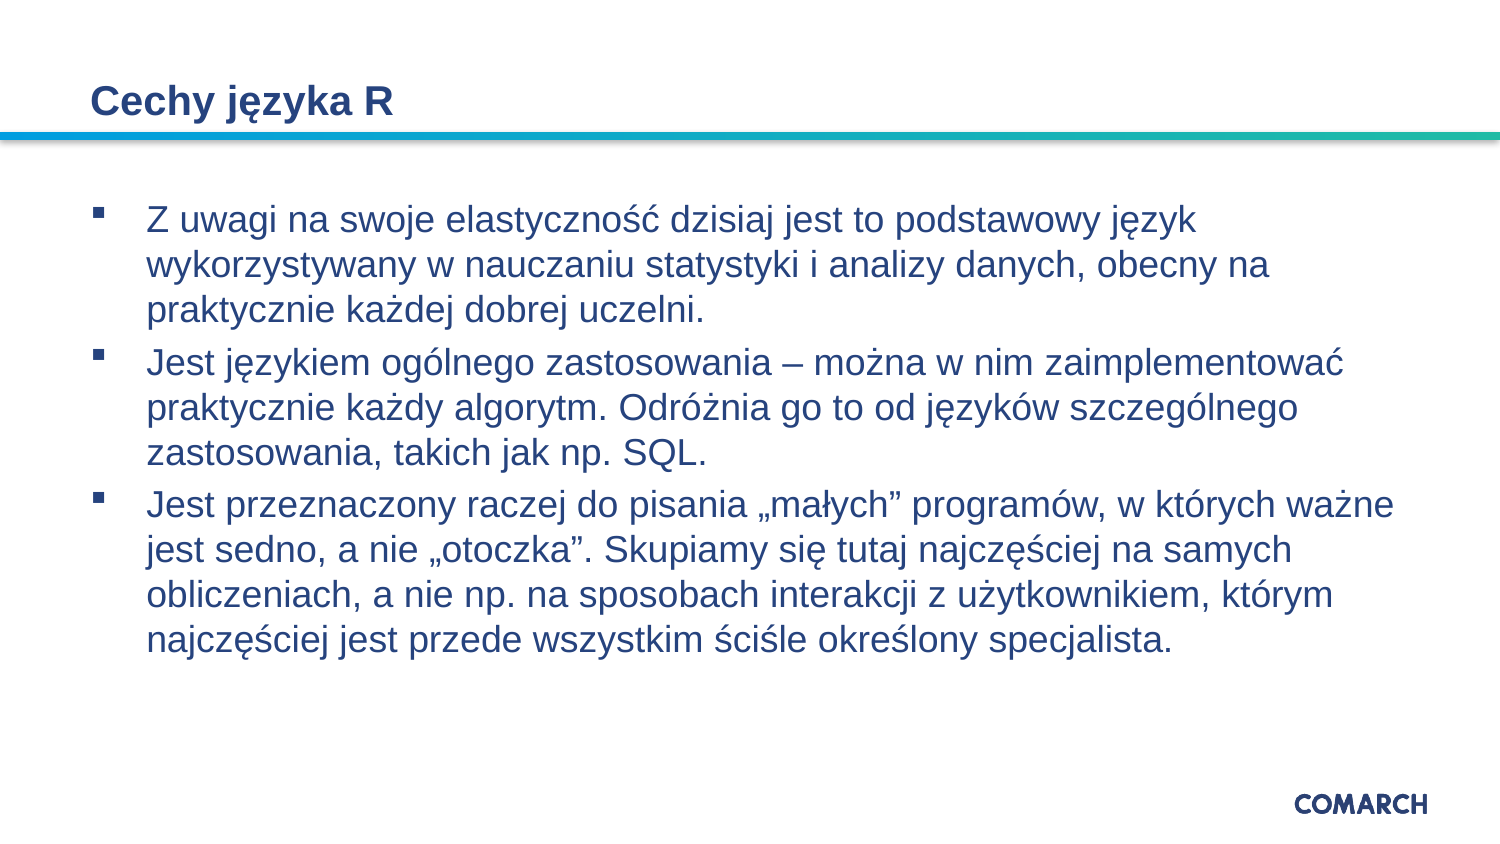

# Cechy języka R
Z uwagi na swoje elastyczność dzisiaj jest to podstawowy język wykorzystywany w nauczaniu statystyki i analizy danych, obecny na praktycznie każdej dobrej uczelni.
Jest językiem ogólnego zastosowania – można w nim zaimplementować praktycznie każdy algorytm. Odróżnia go to od języków szczególnego zastosowania, takich jak np. SQL.
Jest przeznaczony raczej do pisania „małych” programów, w których ważne jest sedno, a nie „otoczka”. Skupiamy się tutaj najczęściej na samych obliczeniach, a nie np. na sposobach interakcji z użytkownikiem, którym najczęściej jest przede wszystkim ściśle określony specjalista.